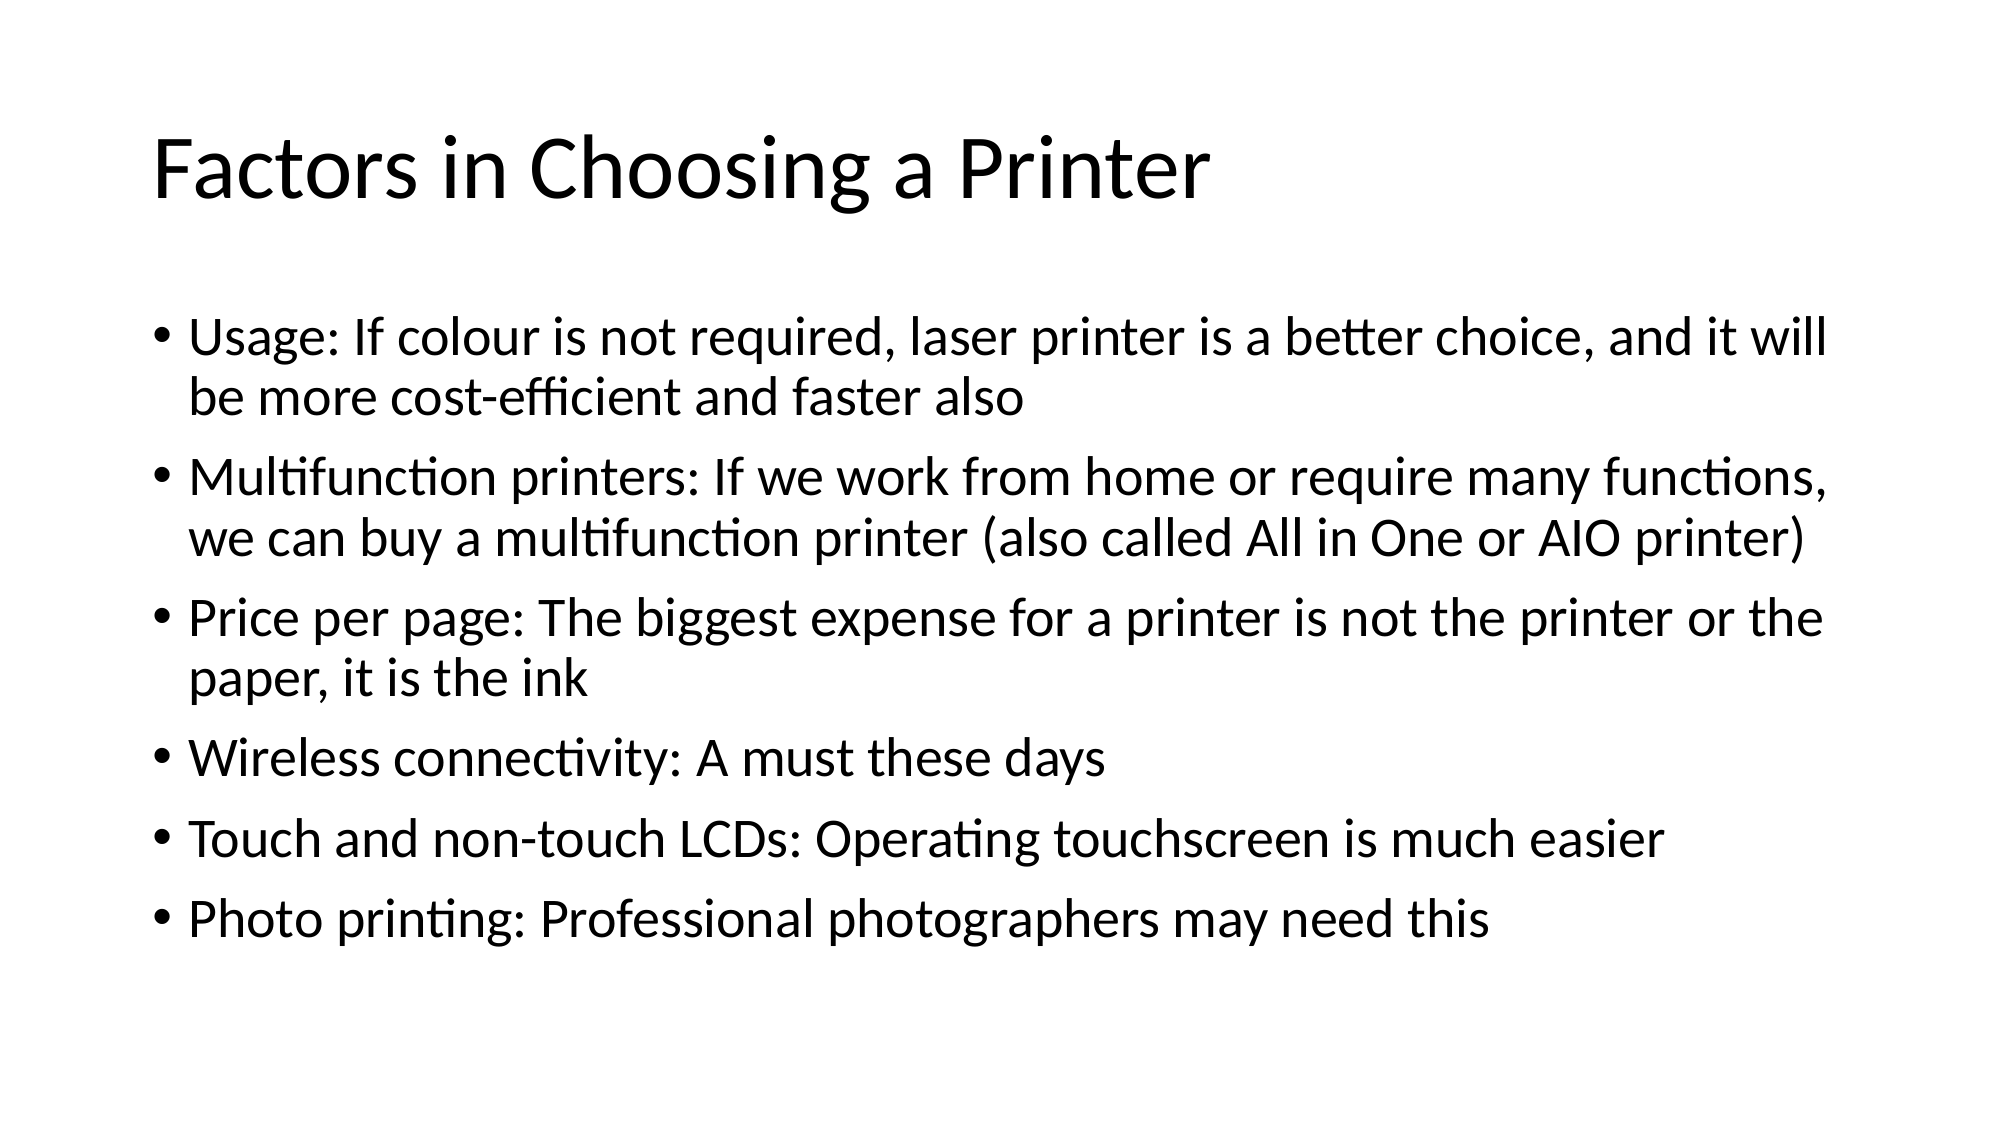

# Factors in Choosing a Printer
Usage: If colour is not required, laser printer is a better choice, and it will be more cost-efficient and faster also
Multifunction printers: If we work from home or require many functions, we can buy a multifunction printer (also called All in One or AIO printer)
Price per page: The biggest expense for a printer is not the printer or the paper, it is the ink
Wireless connectivity: A must these days
Touch and non-touch LCDs: Operating touchscreen is much easier
Photo printing: Professional photographers may need this